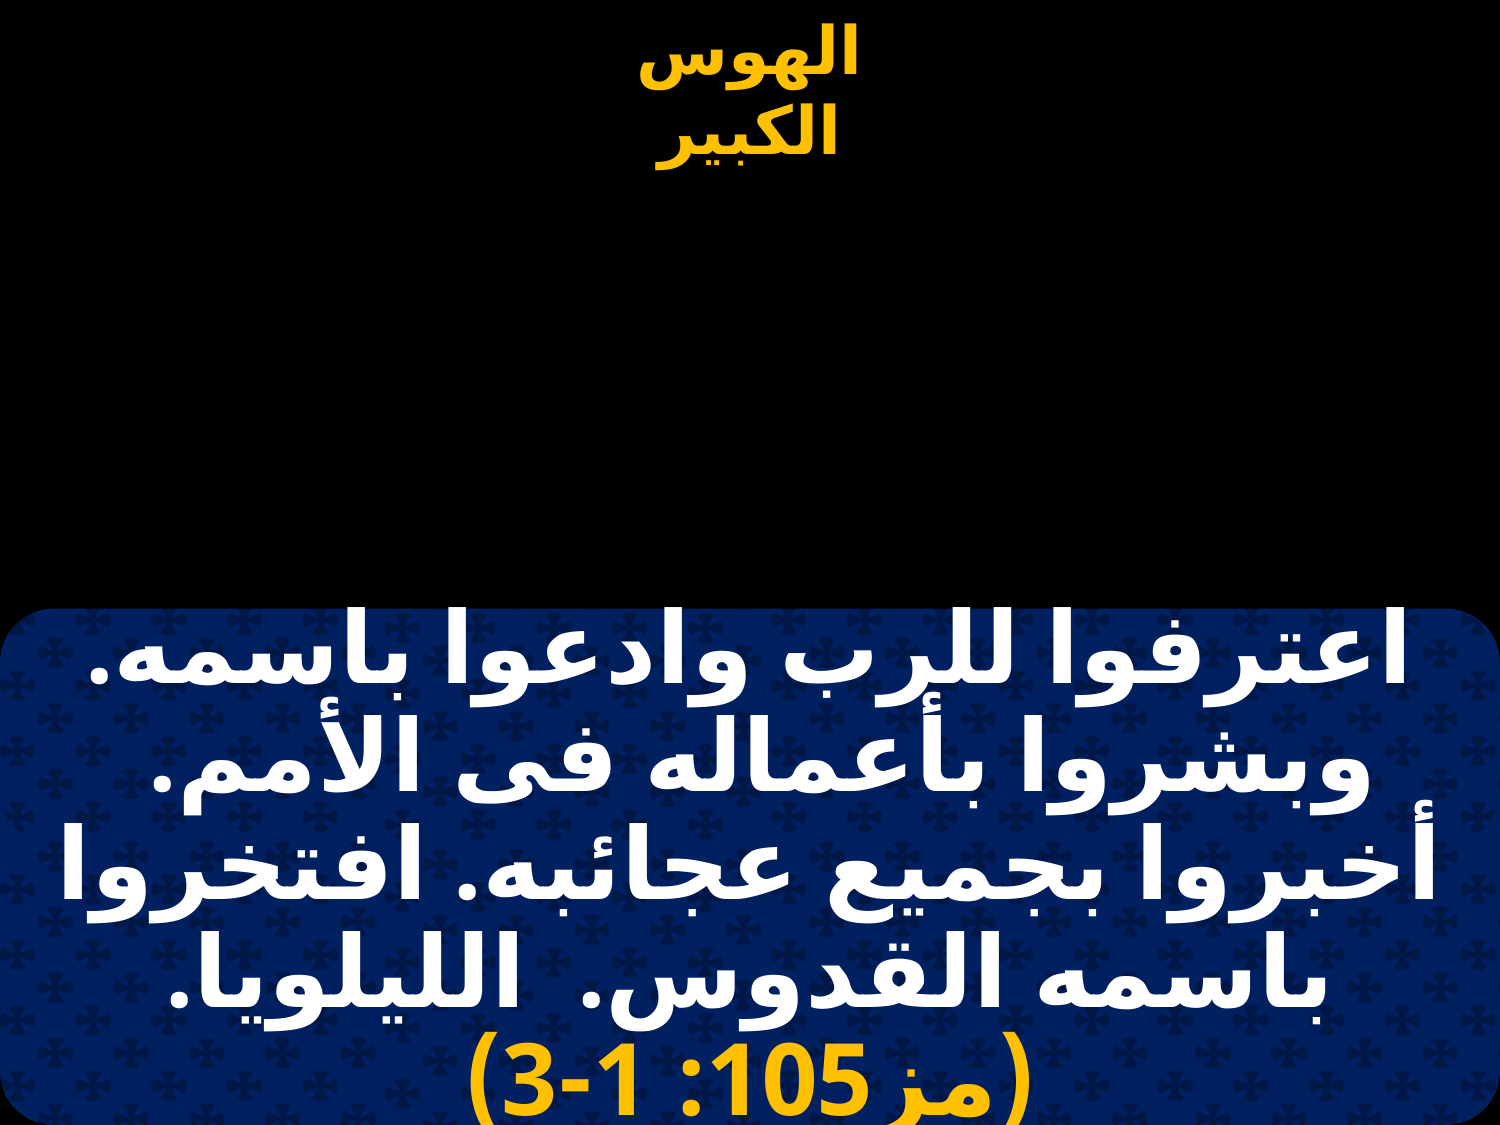

#
اعترفوا للرب وادعوا باسمه. وبشروا بأعماله فى الأمم.  أخبروا بجميع عجائبه. افتخروا باسمه القدوس.  الليلويا. (مز105: 1-3)